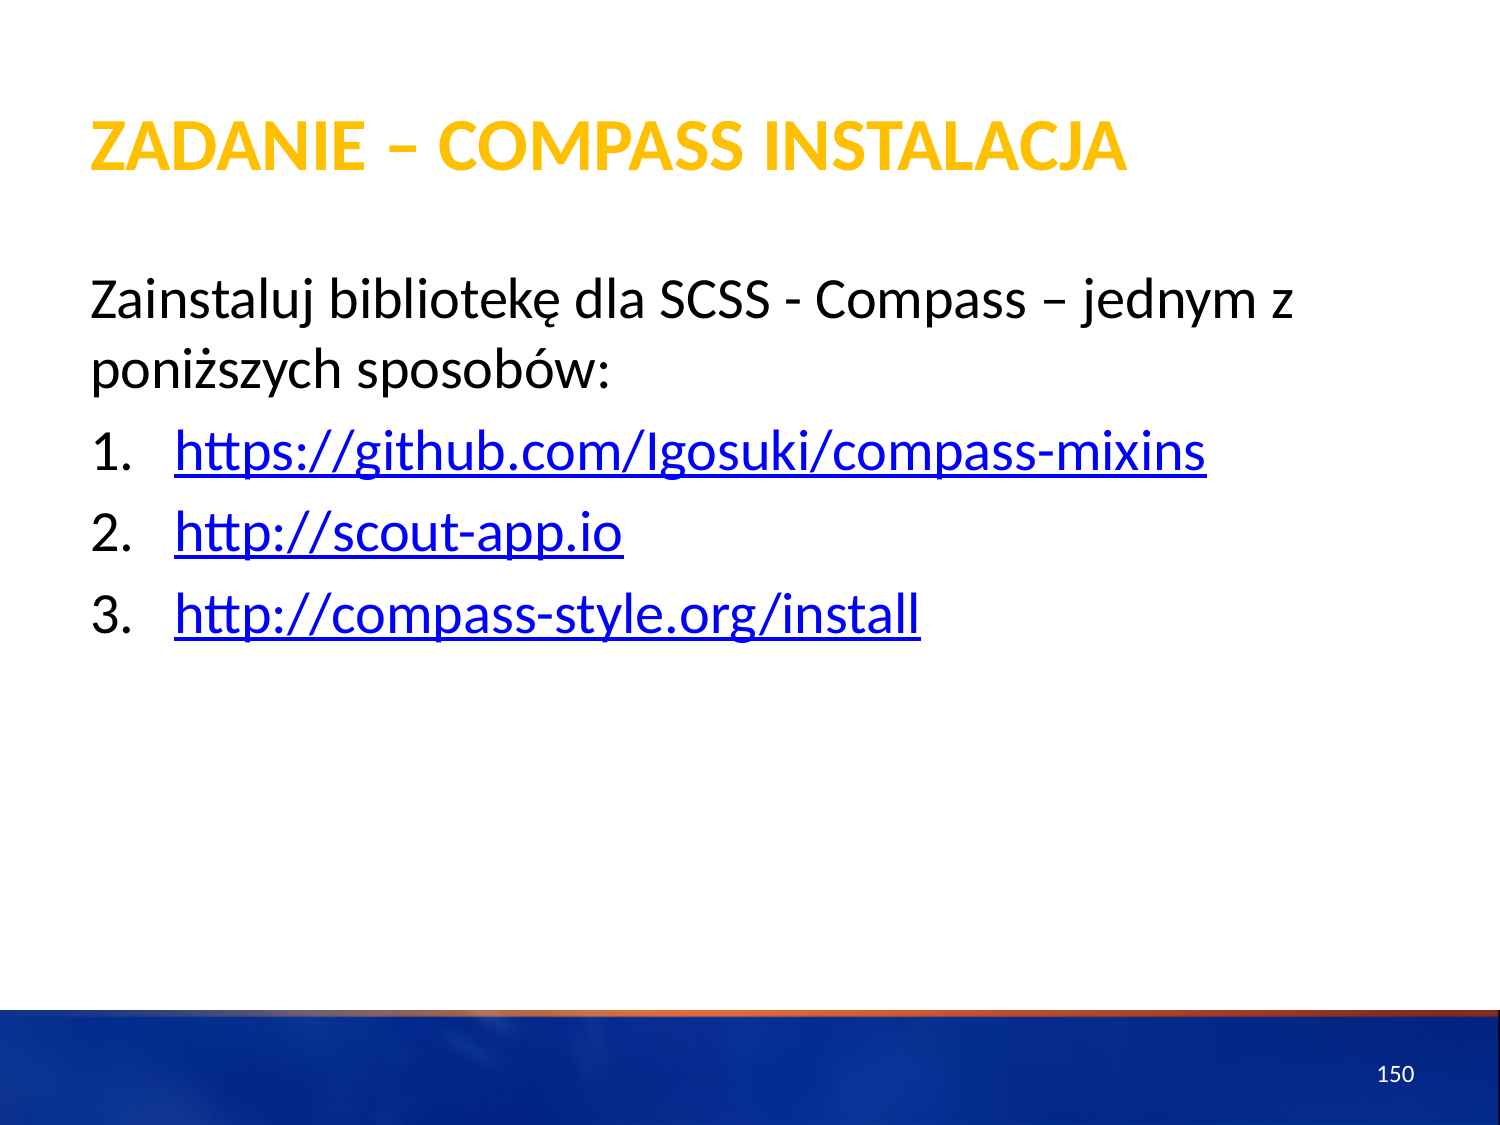

# ZADANIE – Compass instalacja
Zainstaluj bibliotekę dla SCSS - Compass – jednym z poniższych sposobów:
https://github.com/Igosuki/compass-mixins
http://scout-app.io
http://compass-style.org/install

150